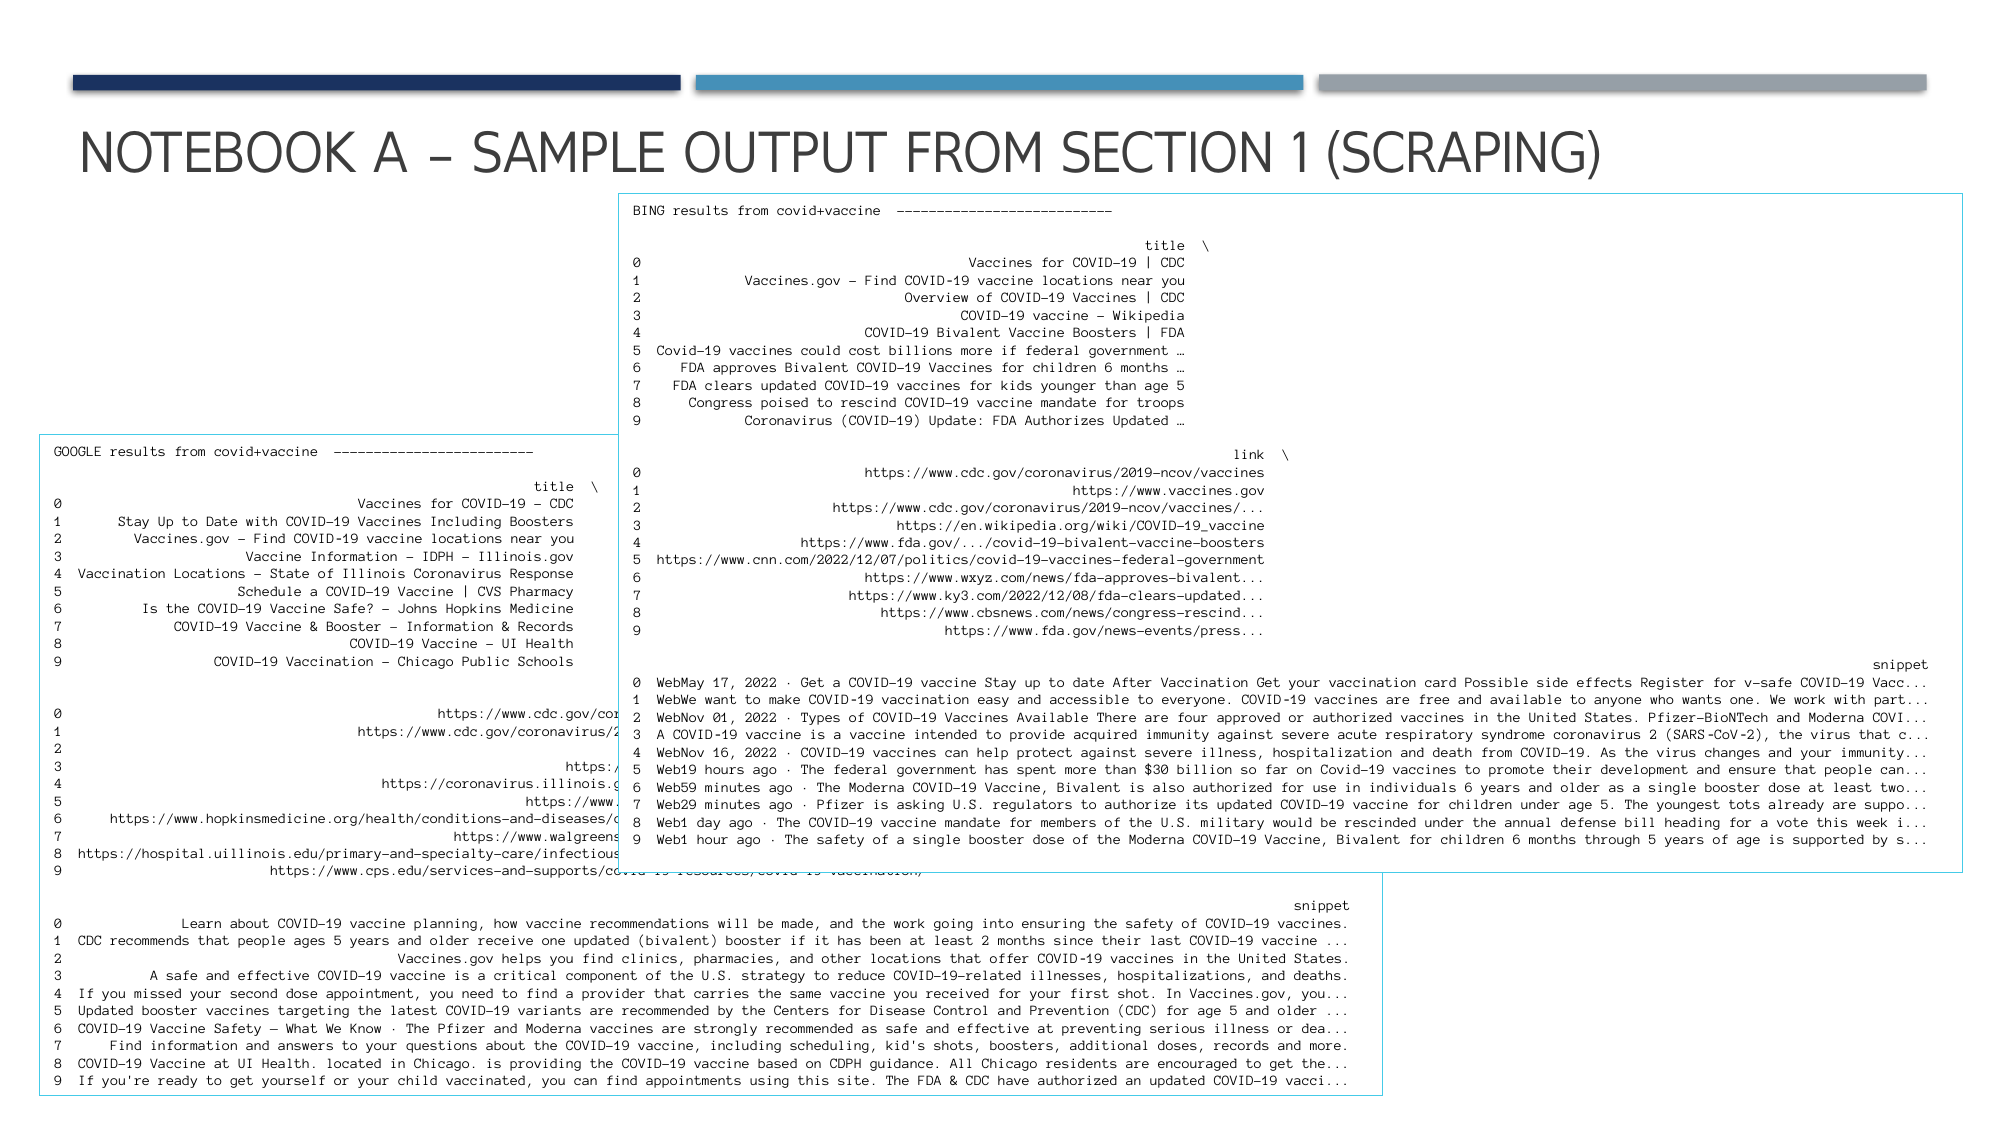

Notebook A – Sample Output from Section 1 (Scraping)
BING results from covid+vaccine  ---------------------------

                                                                title  \
0                                         Vaccines for COVID-19 | CDC
1             Vaccines.gov - Find COVID‑19 vaccine locations near you
2                                 Overview of COVID-19 Vaccines | CDC
3                                        COVID-19 vaccine - Wikipedia
4                            COVID-19 Bivalent Vaccine Boosters | FDA
5  Covid-19 vaccines could cost billions more if federal government …
6     FDA approves Bivalent COVID-19 Vaccines for children 6 months …
7    FDA clears updated COVID-19 vaccines for kids younger than age 5
8      Congress poised to rescind COVID-19 vaccine mandate for troops
9             Coronavirus (COVID-19) Update: FDA Authorizes Updated …

                                                                           link  \
0                            https://www.cdc.gov/coronavirus/2019-ncov/vaccines
1                                                      https://www.vaccines.gov
2                        https://www.cdc.gov/coronavirus/2019-ncov/vaccines/...
3                                https://en.wikipedia.org/wiki/COVID-19_vaccine
4                    https://www.fda.gov/.../covid-19-bivalent-vaccine-boosters
5  https://www.cnn.com/2022/12/07/politics/covid-19-vaccines-federal-government
6                            https://www.wxyz.com/news/fda-approves-bivalent...
7                          https://www.ky3.com/2022/12/08/fda-clears-updated...
8                              https://www.cbsnews.com/news/congress-rescind...
9                                      https://www.fda.gov/news-events/press...

                                                                                                                                                           snippet
0  WebMay 17, 2022 · Get a COVID-19 vaccine Stay up to date After Vaccination Get your vaccination card Possible side effects Register for v-safe COVID-19 Vacc...
1  WebWe want to make COVID‑19 vaccination easy and accessible to everyone. COVID‑19 vaccines are free and available to anyone who wants one. We work with part...
2  WebNov 01, 2022 · Types of COVID-19 Vaccines Available There are four approved or authorized vaccines in the United States. Pfizer-BioNTech and Moderna COVI...
3  A COVID‑19 vaccine is a vaccine intended to provide acquired immunity against severe acute respiratory syndrome coronavirus 2 (SARS‑CoV‑2), the virus that c...
4  WebNov 16, 2022 · COVID-19 vaccines can help protect against severe illness, hospitalization and death from COVID-19. As the virus changes and your immunity...
5  Web19 hours ago · The federal government has spent more than $30 billion so far on Covid-19 vaccines to promote their development and ensure that people can...
6  Web59 minutes ago · The Moderna COVID-19 Vaccine, Bivalent is also authorized for use in individuals 6 years and older as a single booster dose at least two...
7  Web29 minutes ago · Pfizer is asking U.S. regulators to authorize its updated COVID-19 vaccine for children under age 5. The youngest tots already are suppo...
8  Web1 day ago · The COVID-19 vaccine mandate for members of the U.S. military would be rescinded under the annual defense bill heading for a vote this week i...
9  Web1 hour ago · The safety of a single booster dose of the Moderna COVID-19 Vaccine, Bivalent for children 6 months through 5 years of age is supported by s...

GOOGLE results from covid+vaccine  -------------------------

                                                            title  \
0                                     Vaccines for COVID-19 - CDC
1       Stay Up to Date with COVID-19 Vaccines Including Boosters
2         Vaccines.gov - Find COVID‑19 vaccine locations near you
3                       Vaccine Information - IDPH - Illinois.gov
4  Vaccination Locations - State of Illinois Coronavirus Response
5                      Schedule a COVID-19 Vaccine | CVS Pharmacy
6          Is the COVID-19 Vaccine Safe? - Johns Hopkins Medicine
7              COVID-19 Vaccine & Booster – Information & Records
8                                    COVID-19 Vaccine - UI Health
9                   COVID-19 Vaccination - Chicago Public Schools

                                                                                                         link  \
0                                               https://www.cdc.gov/coronavirus/2019-ncov/vaccines/index.html
1                                     https://www.cdc.gov/coronavirus/2019-ncov/vaccines/stay-up-to-date.html
2                                                                                   https://www.vaccines.gov/
3                                                               https://dph.illinois.gov/covid19/vaccine.html
4                                        https://coronavirus.illinois.gov/vaccines/vaccination-locations.html
5                                                          https://www.cvs.com/immunizations/covid-19-vaccine
6      https://www.hopkinsmedicine.org/health/conditions-and-diseases/coronavirus/is-the-covid19-vaccine-safe
7                                                 https://www.walgreens.com/topic/promotion/covid-vaccine.jsp
8  https://hospital.uillinois.edu/primary-and-specialty-care/infectious-diseases/covid-19-coronavirus/vaccine
9                          https://www.cps.edu/services-and-supports/covid-19-resources/covid-19-vaccination/

                                                                                                                                                           snippet
0               Learn about COVID-19 vaccine planning, how vaccine recommendations will be made, and the work going into ensuring the safety of COVID-19 vaccines.
1  CDC recommends that people ages 5 years and older receive one updated (bivalent) booster if it has been at least 2 months since their last COVID-19 vaccine ...
2                                          Vaccines.gov helps you find clinics, pharmacies, and other locations that offer COVID‑19 vaccines in the United States.
3           A safe and effective COVID-19 vaccine is a critical component of the U.S. strategy to reduce COVID-19-related illnesses, hospitalizations, and deaths.
4  If you missed your second dose appointment, you need to find a provider that carries the same vaccine you received for your first shot. In Vaccines.gov, you...
5  Updated booster vaccines targeting the latest COVID-19 variants are recommended by the Centers for Disease Control and Prevention (CDC) for age 5 and older ...
6  COVID-19 Vaccine Safety — What We Know · The Pfizer and Moderna vaccines are strongly recommended as safe and effective at preventing serious illness or dea...
7      Find information and answers to your questions about the COVID-19 vaccine, including scheduling, kid's shots, boosters, additional doses, records and more.
8  COVID-19 Vaccine at UI Health. located in Chicago. is providing the COVID-19 vaccine based on CDPH guidance. All Chicago residents are encouraged to get the...
9  If you're ready to get yourself or your child vaccinated, you can find appointments using this site. The FDA & CDC have authorized an updated COVID-19 vacci...